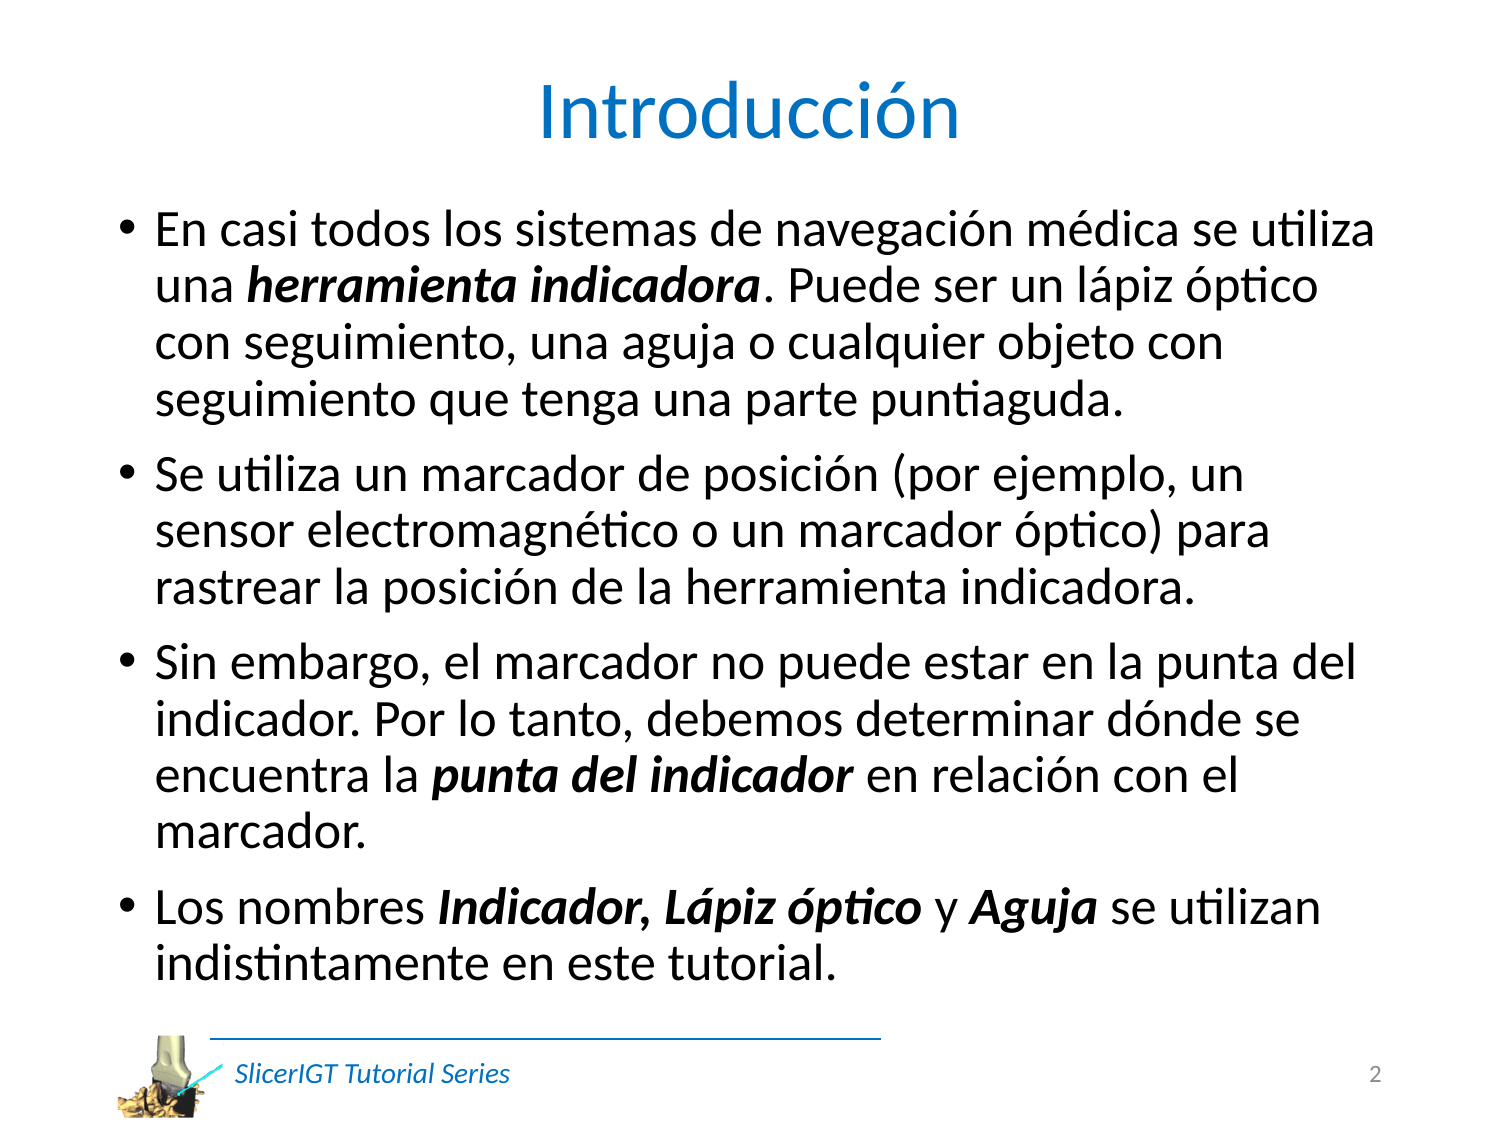

# Introducción
En casi todos los sistemas de navegación médica se utiliza una herramienta indicadora. Puede ser un lápiz óptico con seguimiento, una aguja o cualquier objeto con seguimiento que tenga una parte puntiaguda.
Se utiliza un marcador de posición (por ejemplo, un sensor electromagnético o un marcador óptico) para rastrear la posición de la herramienta indicadora.
Sin embargo, el marcador no puede estar en la punta del indicador. Por lo tanto, debemos determinar dónde se encuentra la punta del indicador en relación con el marcador.
Los nombres Indicador, Lápiz óptico y Aguja se utilizan indistintamente en este tutorial.

2